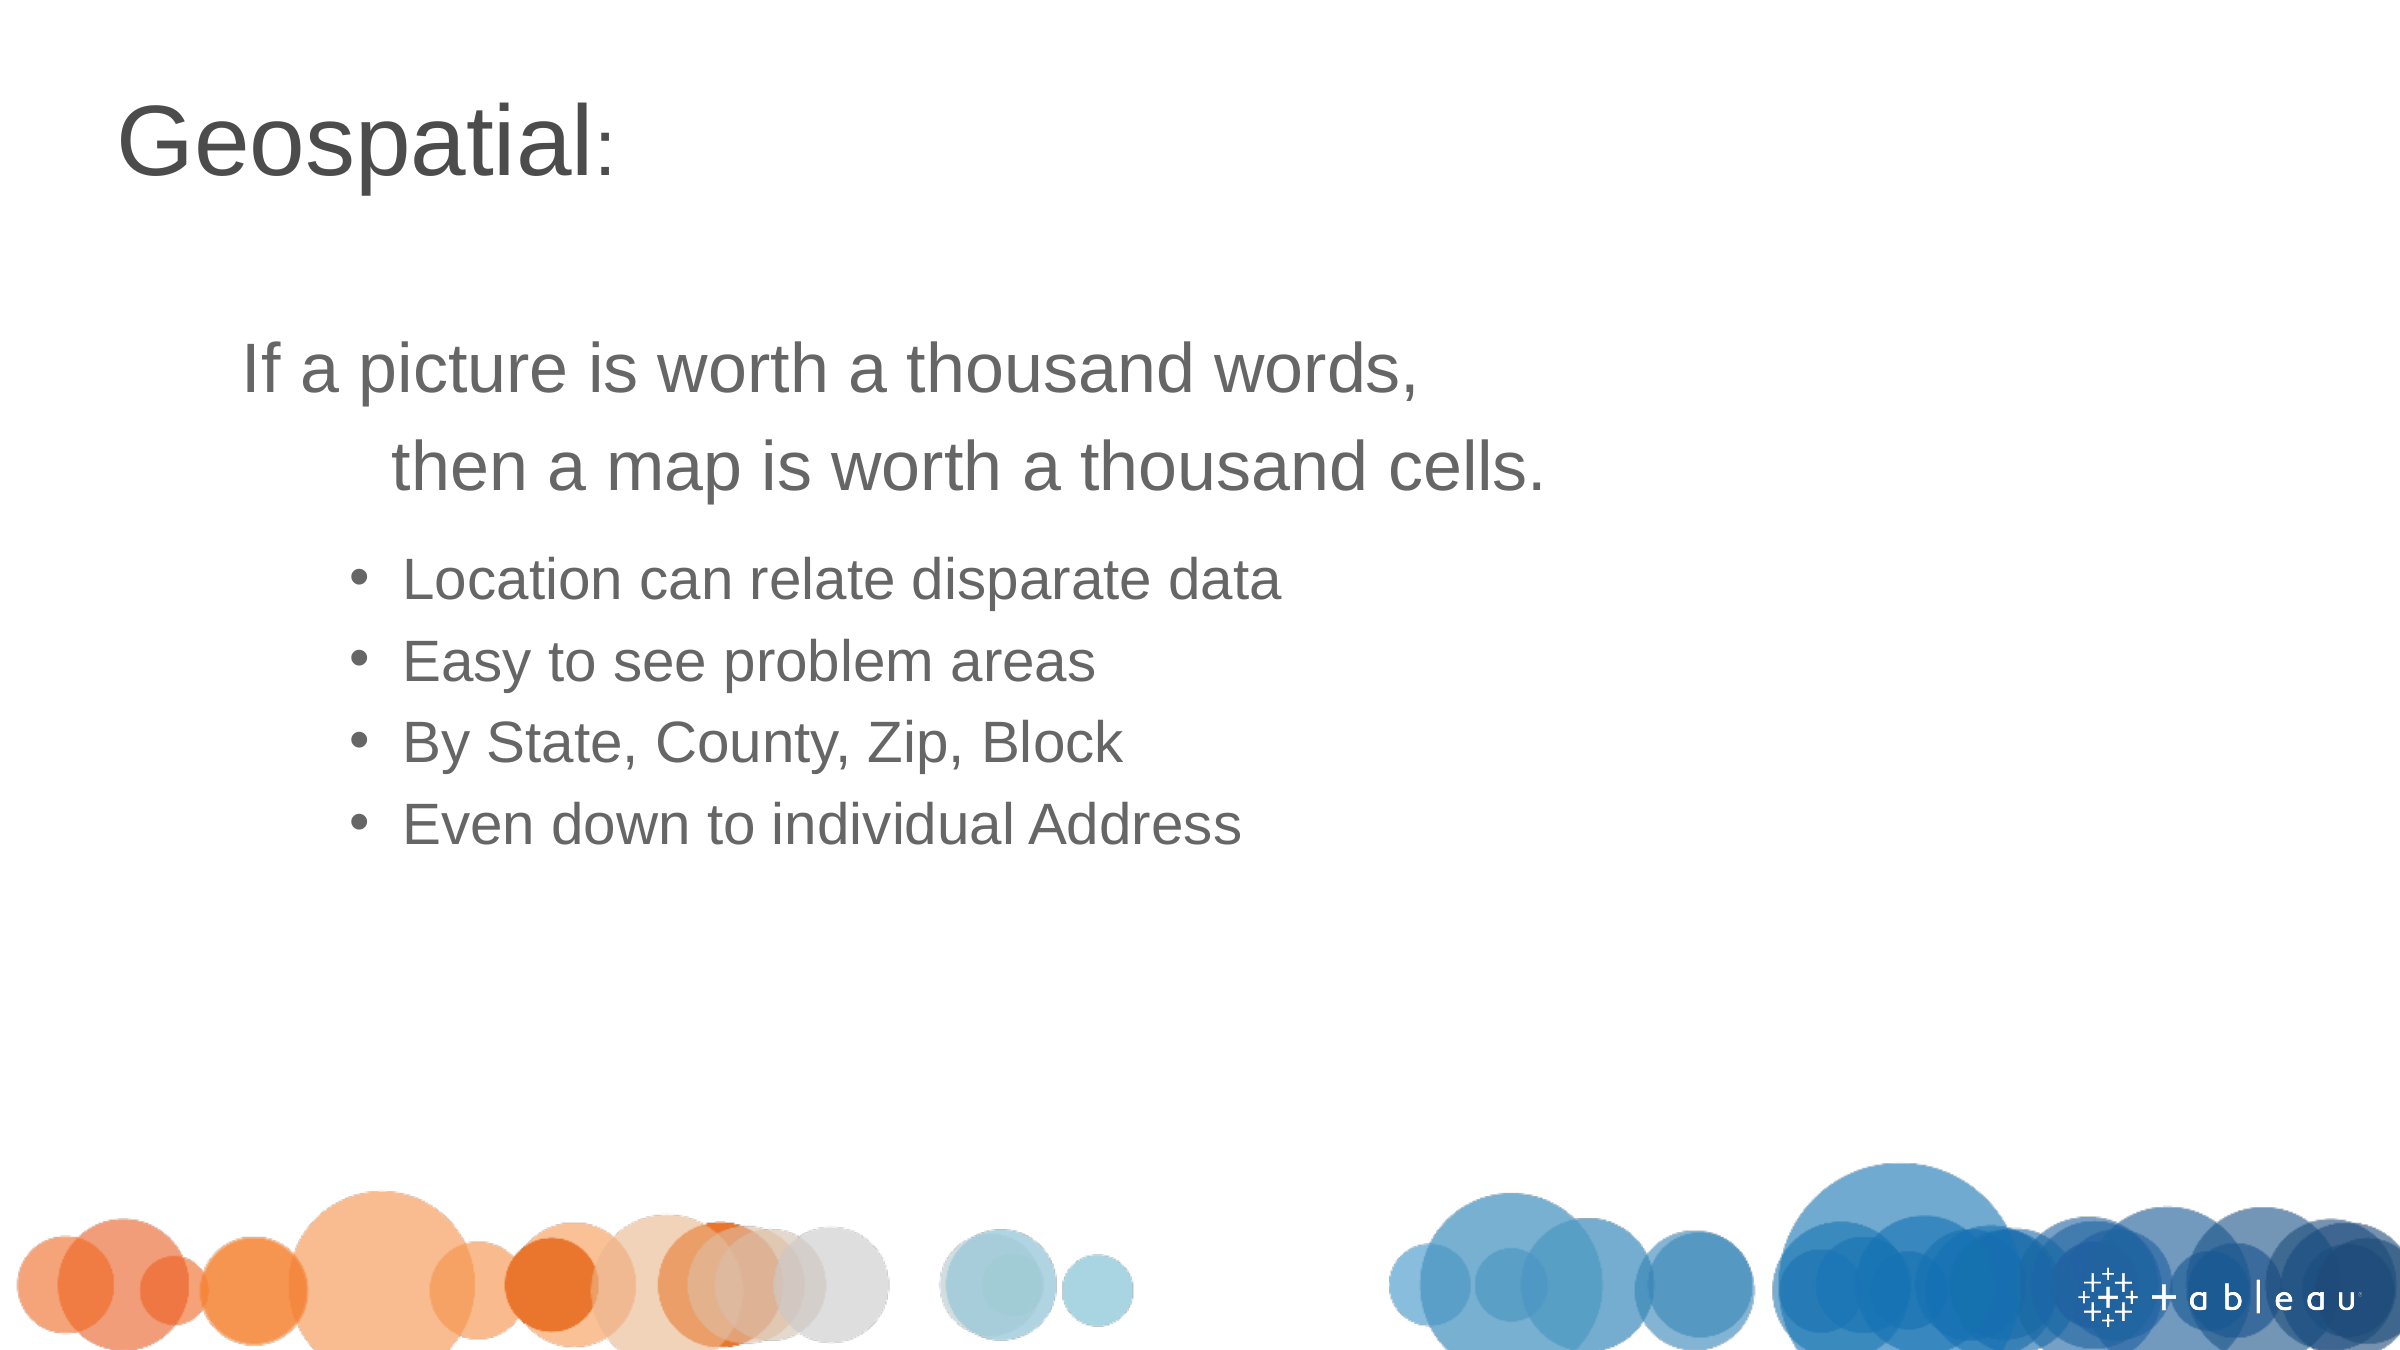

# Geospatial:
If a picture is worth a thousand words,
	then a map is worth a thousand cells.
Location can relate disparate data
Easy to see problem areas
By State, County, Zip, Block
Even down to individual Address